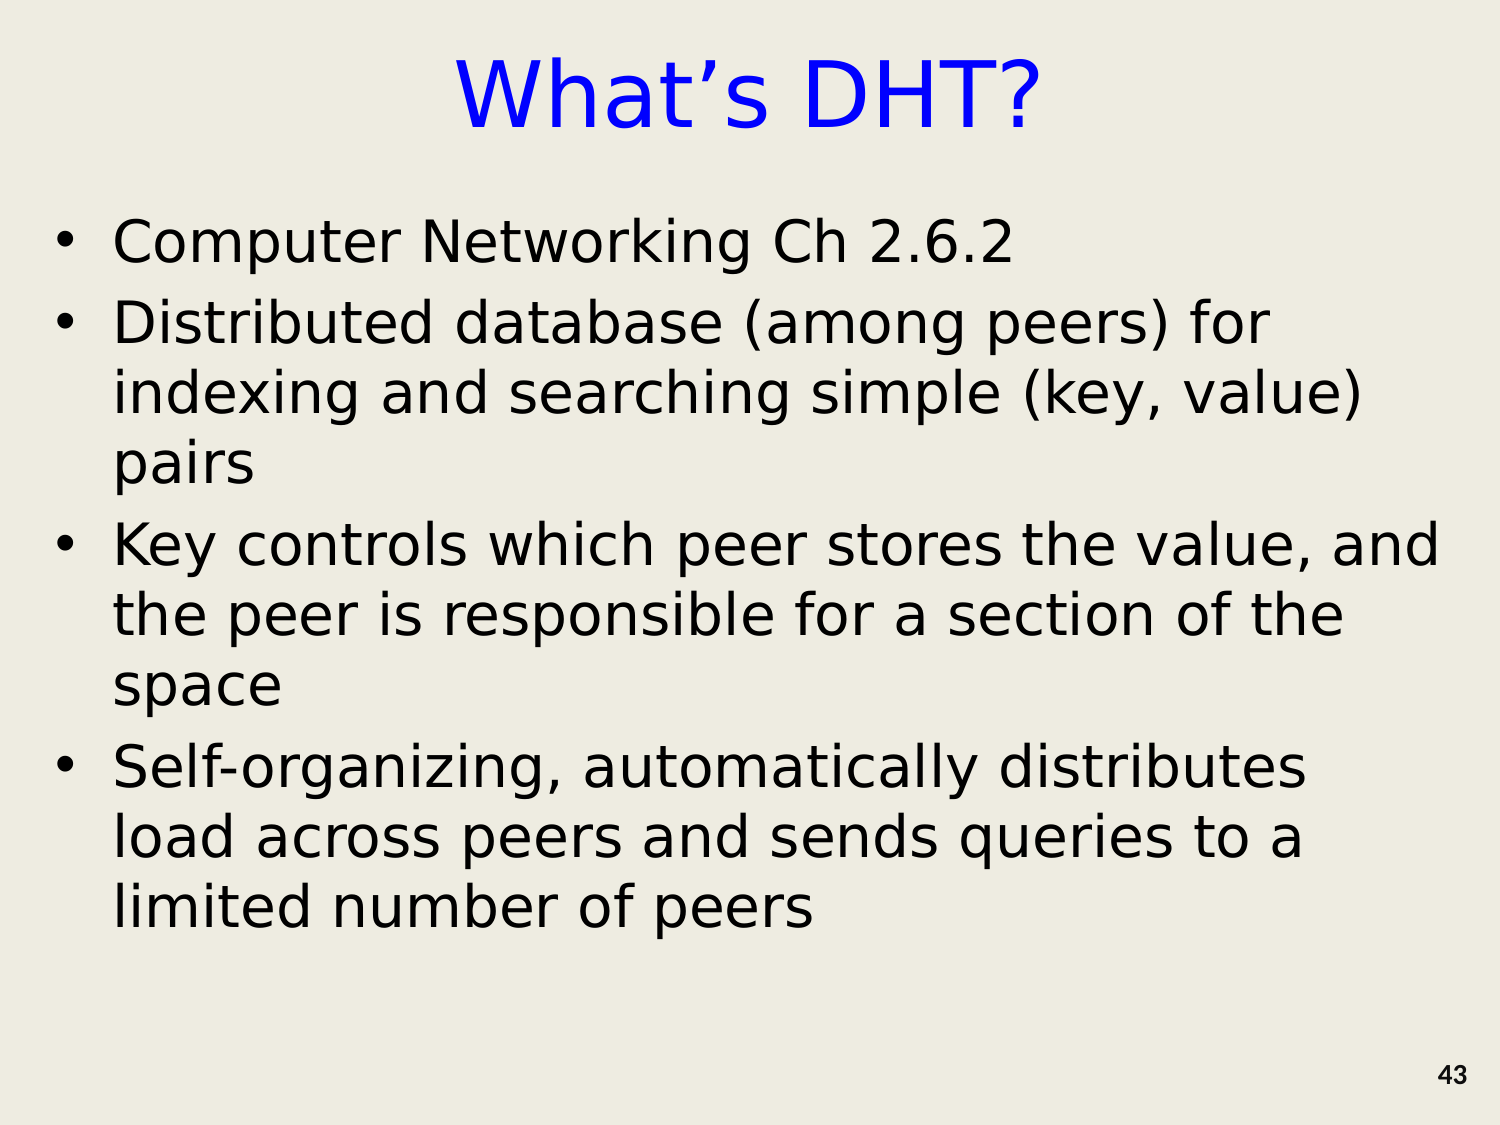

# What’s DHT?
Computer Networking Ch 2.6.2
Distributed database (among peers) for indexing and searching simple (key, value) pairs
Key controls which peer stores the value, and the peer is responsible for a section of the space
Self-organizing, automatically distributes load across peers and sends queries to a limited number of peers

43